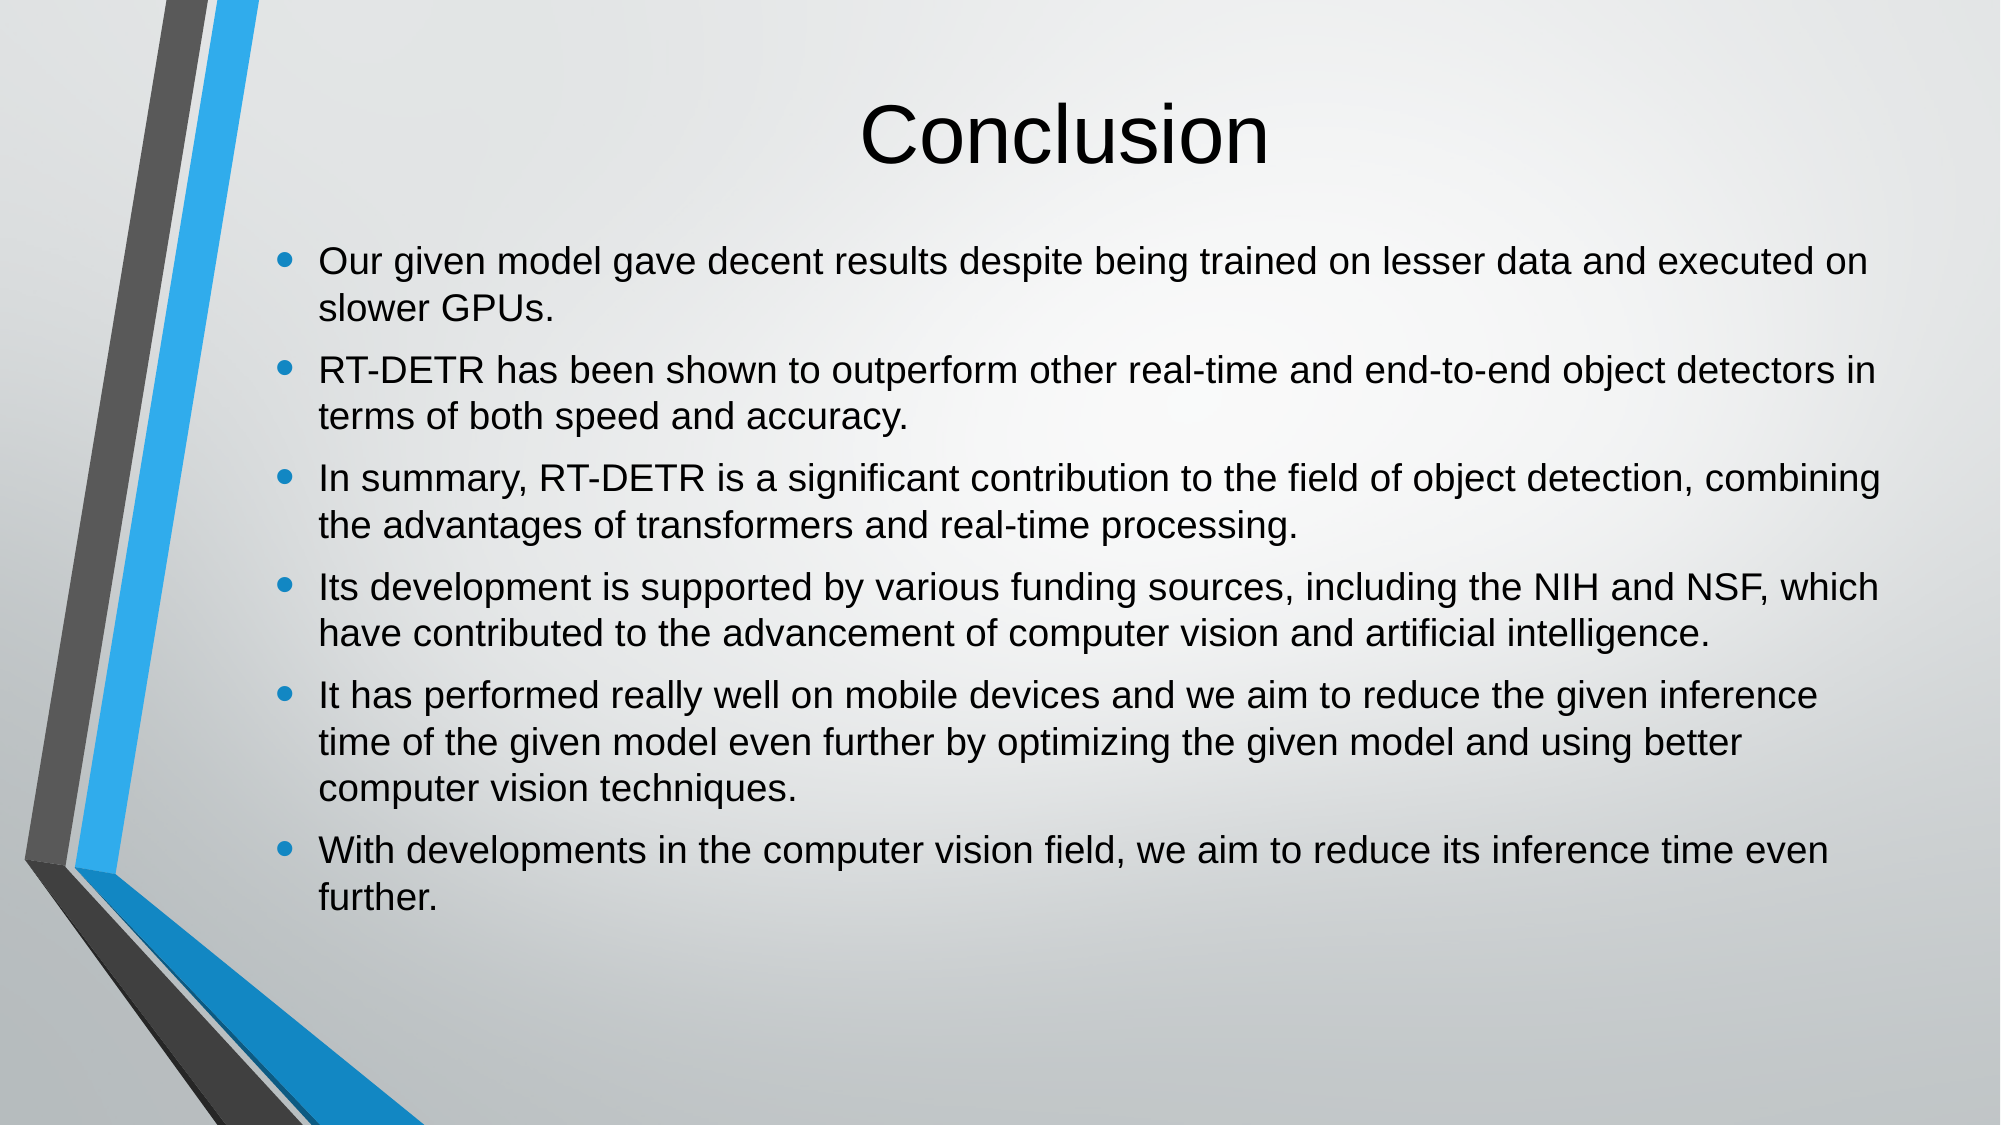

# Conclusion
Our given model gave decent results despite being trained on lesser data and executed on slower GPUs.
RT-DETR has been shown to outperform other real-time and end-to-end object detectors in terms of both speed and accuracy.
In summary, RT-DETR is a significant contribution to the field of object detection, combining the advantages of transformers and real-time processing.
Its development is supported by various funding sources, including the NIH and NSF, which have contributed to the advancement of computer vision and artificial intelligence.
It has performed really well on mobile devices and we aim to reduce the given inference time of the given model even further by optimizing the given model and using better computer vision techniques.
With developments in the computer vision field, we aim to reduce its inference time even further.